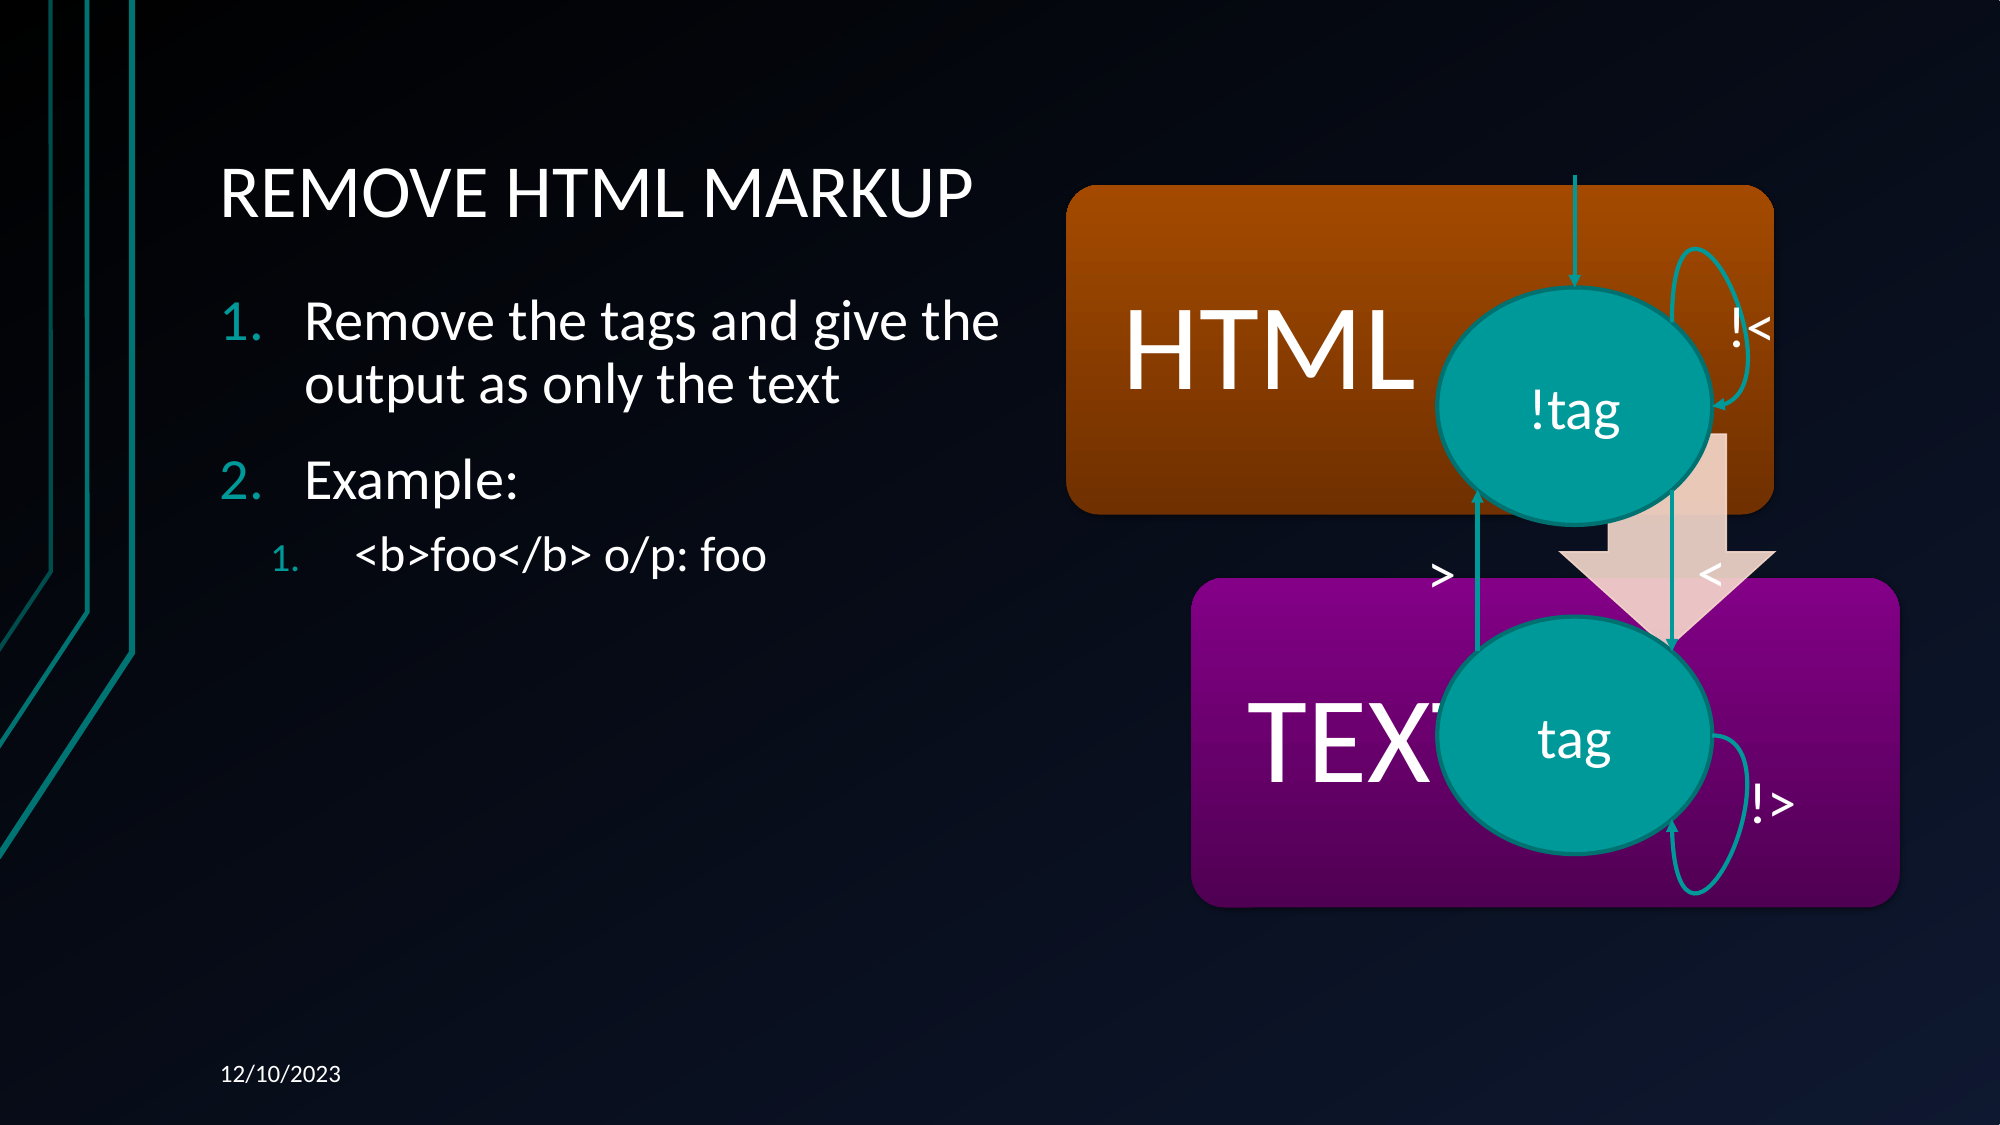

# REMOVE HTML MARKUP
HTML
TEXT

Remove the tags and give the output as only the text
Example:
<b>foo</b> o/p: foo
!<
!tag
<
>
tag
!>
12/10/2023